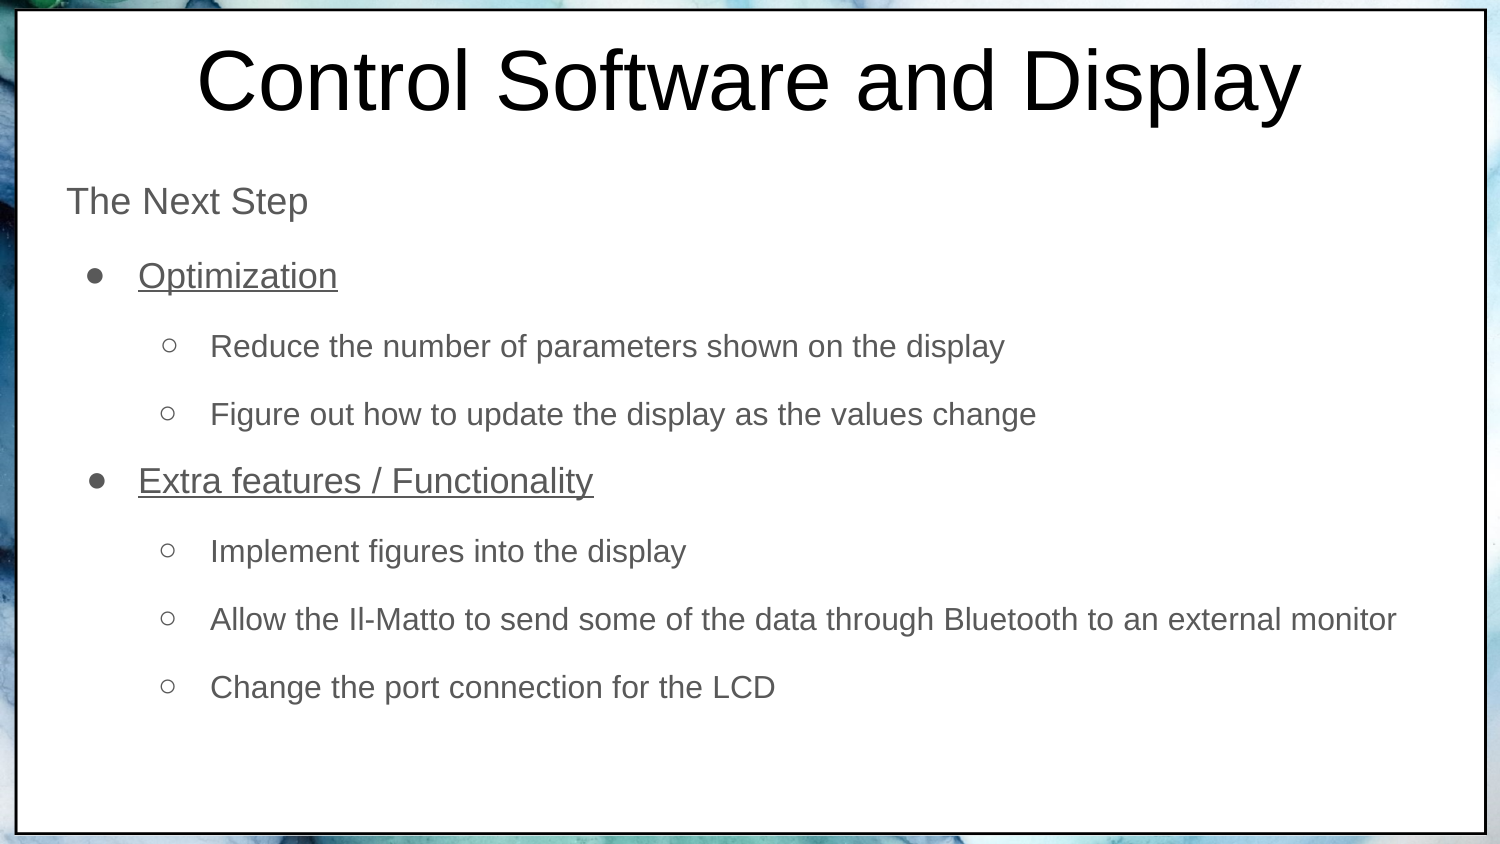

Control Software and Display
The Next Step
Optimization
Reduce the number of parameters shown on the display
Figure out how to update the display as the values change
Extra features / Functionality
Implement figures into the display
Allow the Il-Matto to send some of the data through Bluetooth to an external monitor
Change the port connection for the LCD